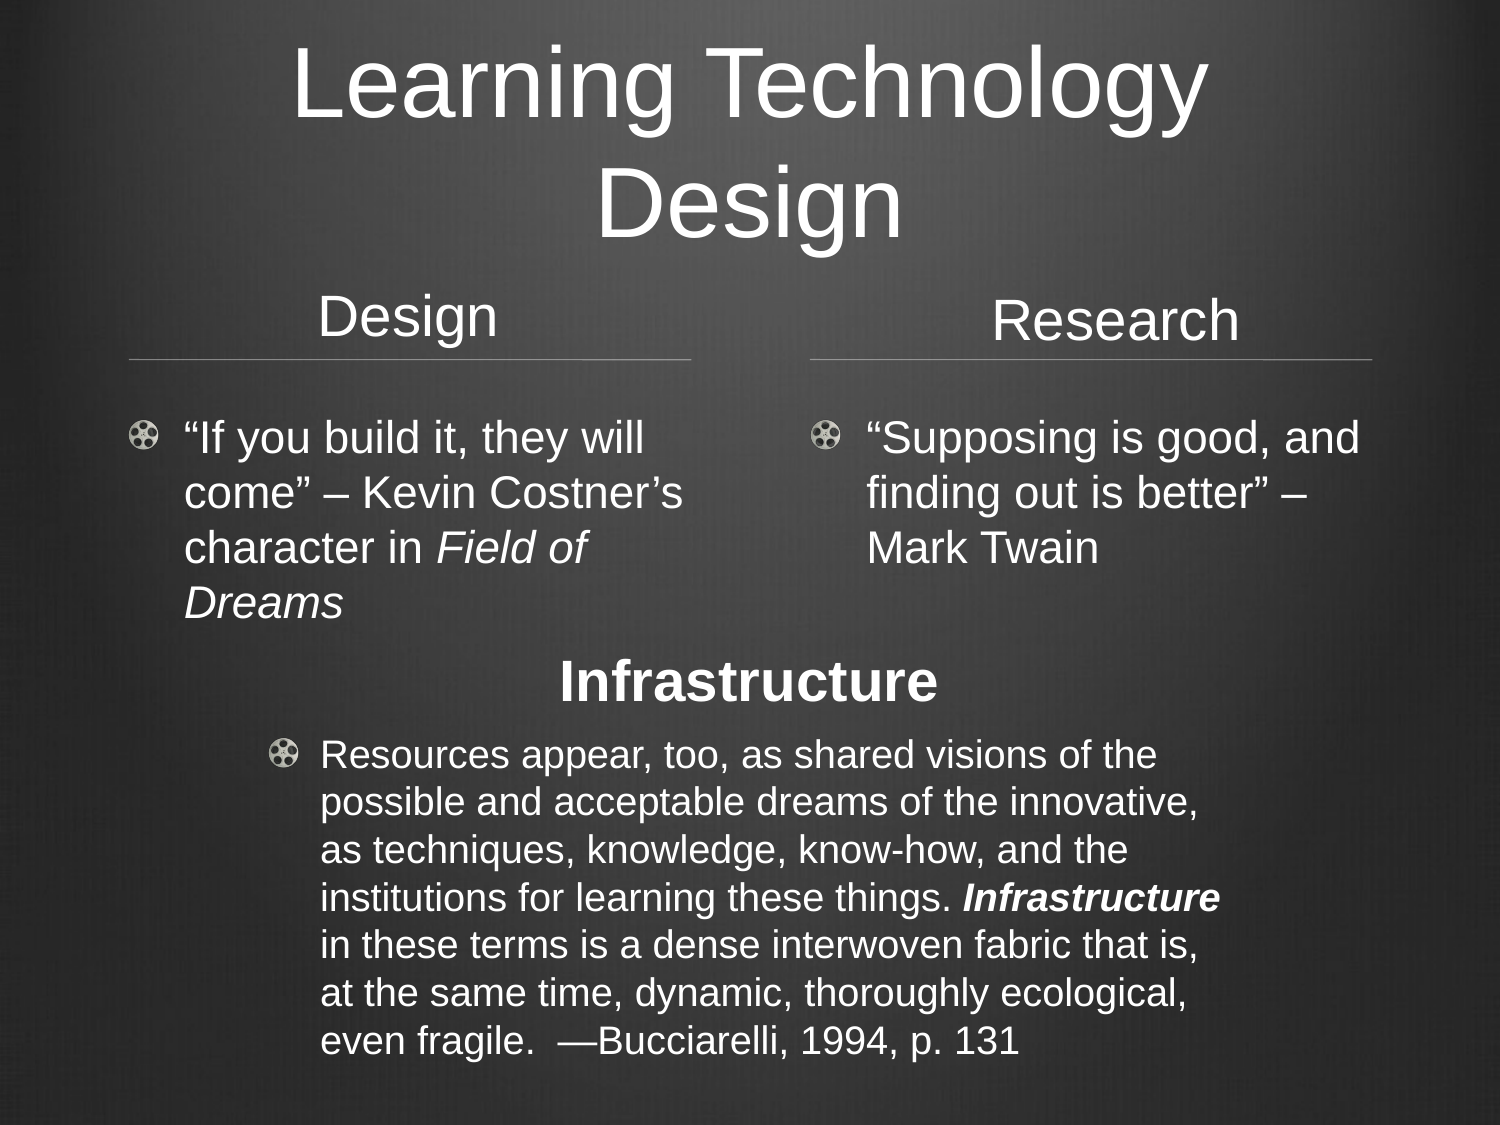

# Learning Technology Design
Design
Research
“If you build it, they will come” – Kevin Costner’s character in Field of Dreams
“Supposing is good, and finding out is better” – Mark Twain
Infrastructure
Resources appear, too, as shared visions of the possible and acceptable dreams of the innovative, as techniques, knowledge, know-how, and the institutions for learning these things. Infrastructure in these terms is a dense interwoven fabric that is, at the same time, dynamic, thoroughly ecological, even fragile.  —Bucciarelli, 1994, p. 131